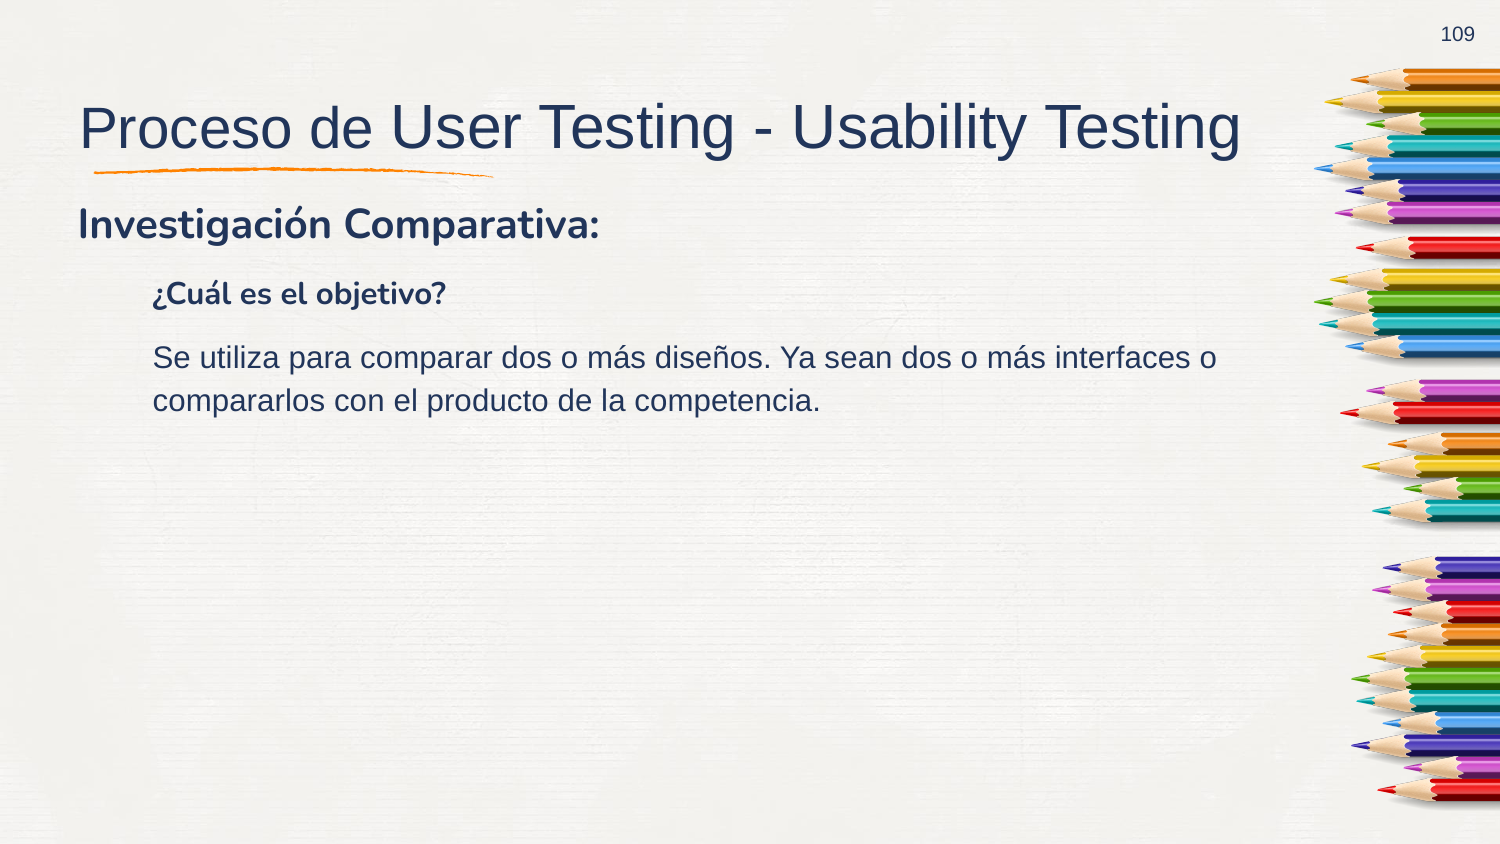

# Proceso de User Testing - Usability Testing
109
Investigación Comparativa:
¿Cuál es el objetivo?
Se utiliza para comparar dos o más diseños. Ya sean dos o más interfaces o compararlos con el producto de la competencia.